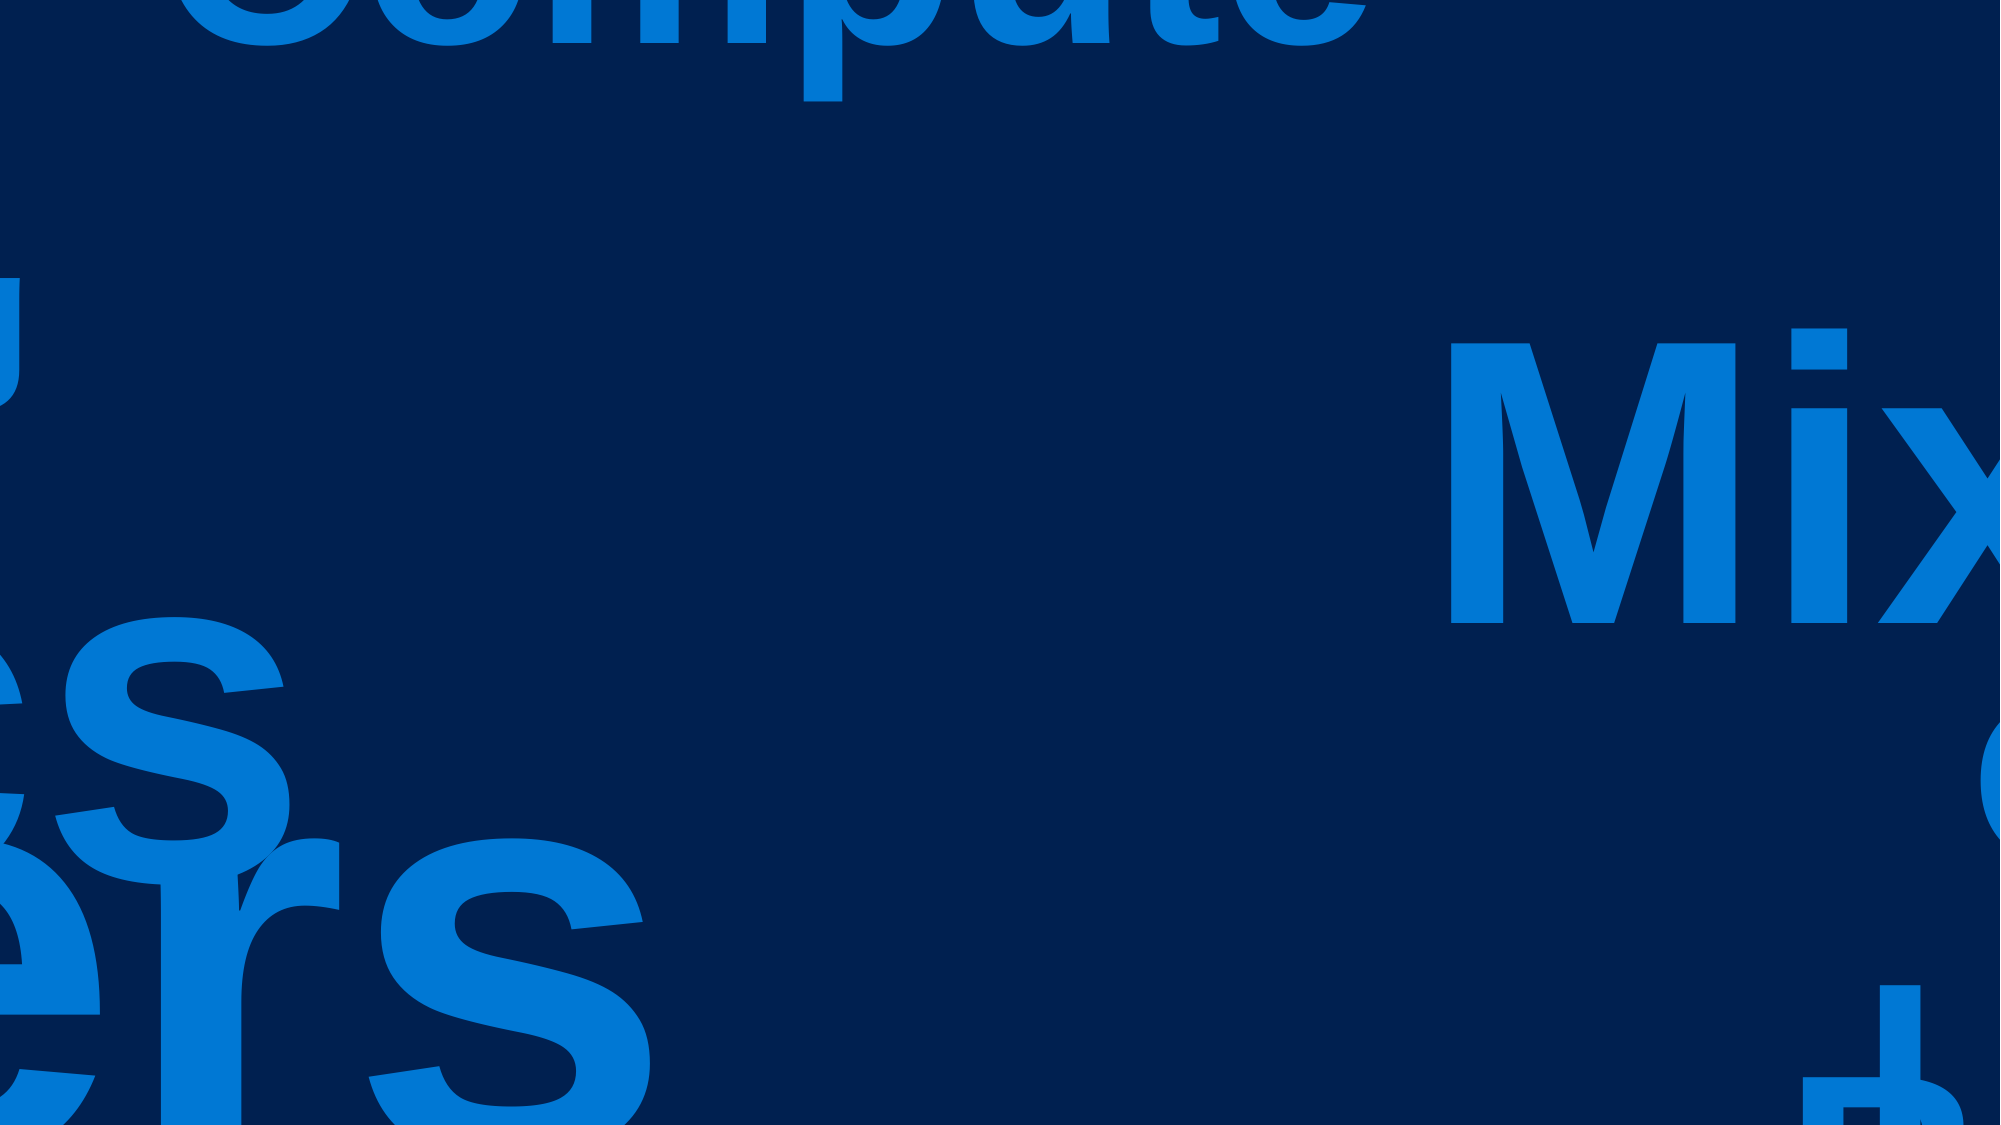

Monitoring
Location-based Authentication
Orchestrators
Serverless
Compliance
Event driven
Compute
Machine Learning
Mixed Reality
Edge
Haptics
GPU
Containers
Quorum
Log telemetry
Blockchain
NoSQL
Quantum computing
Big data
Bio-Wearables
Artificial Intelligence
DevOps
IoT
Bots
Digital Twin
Data privacy
Beacons
Hybrid cloud
Microservices
Threat Intelligence
Ambient UX